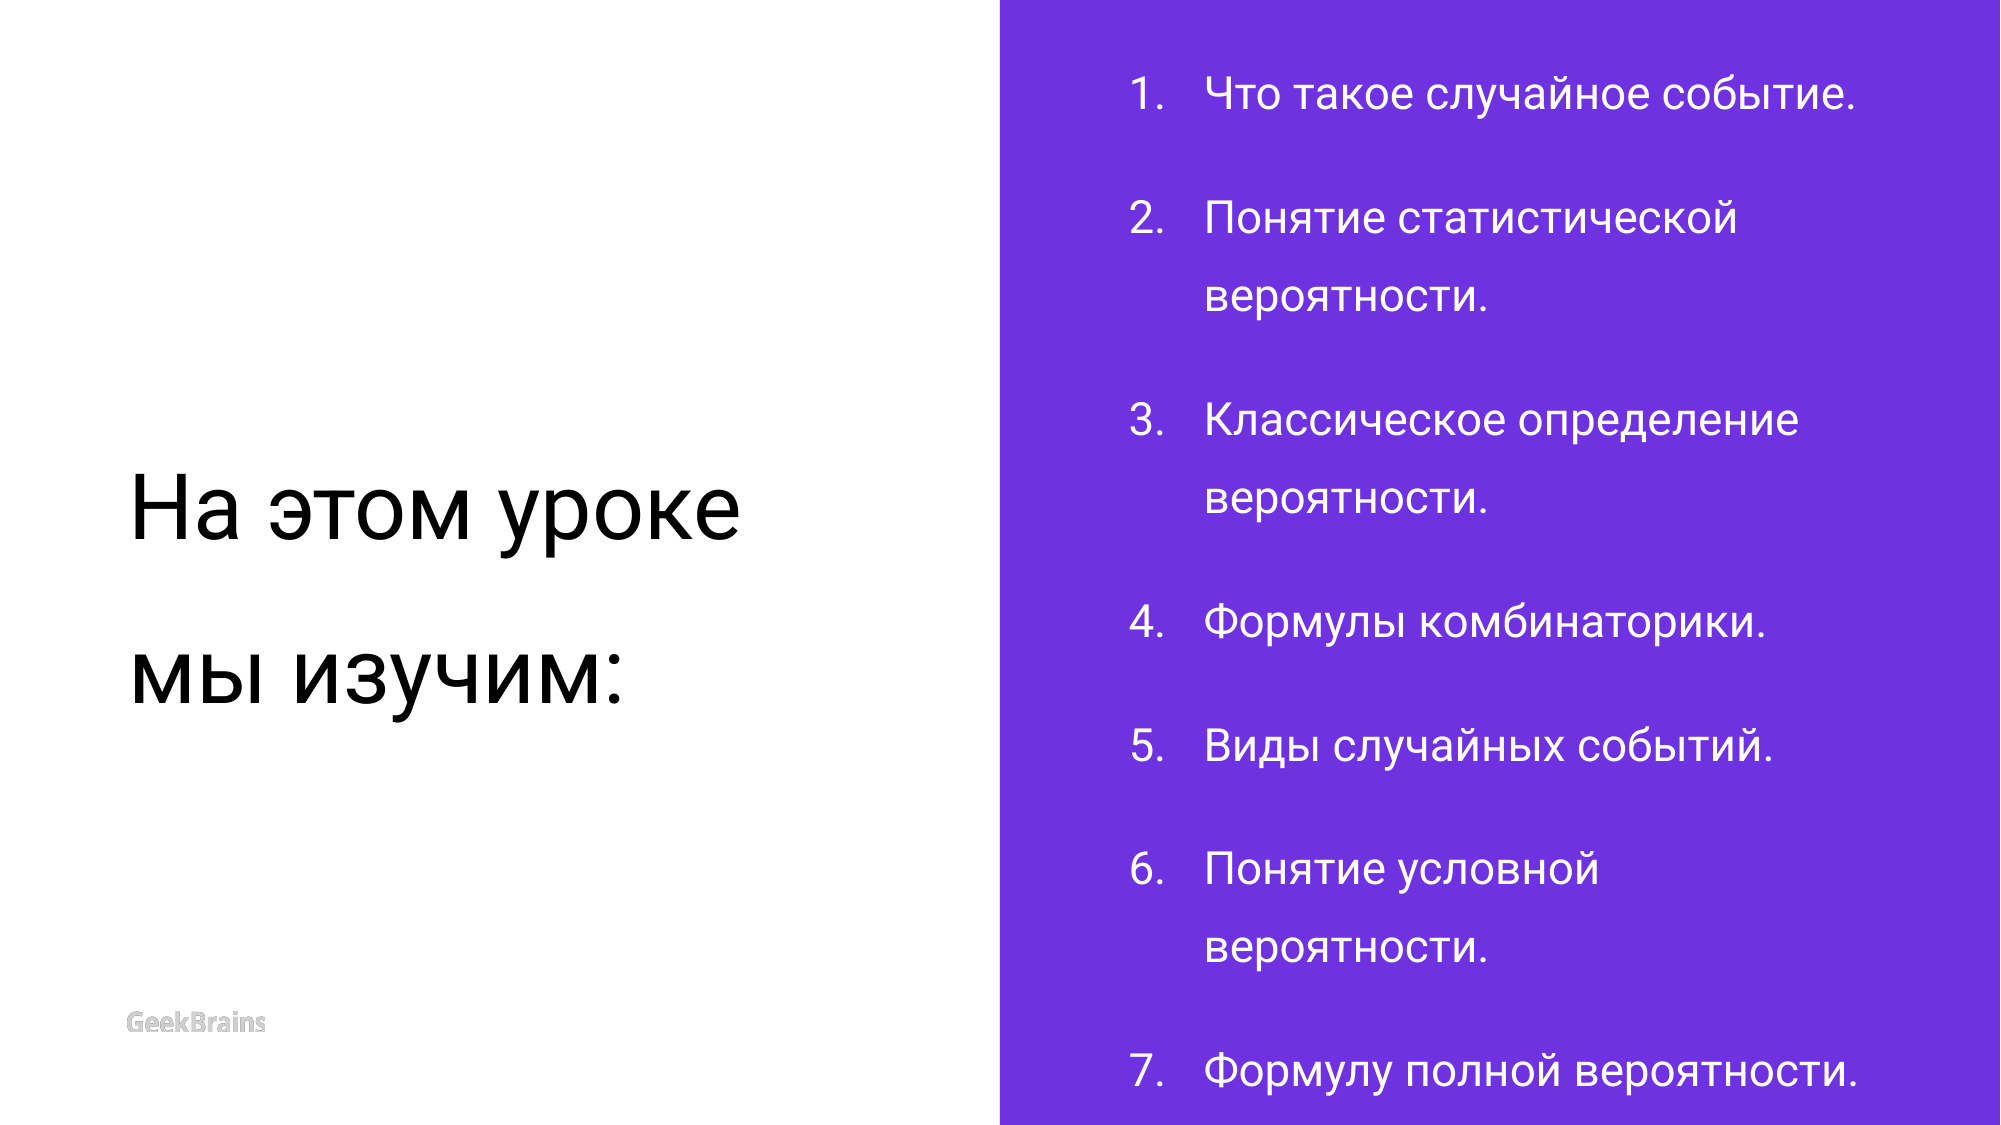

# На этом уроке мы изучим:
Что такое случайное событие.
Понятие статистической вероятности.
Классическое определение вероятности.
Формулы комбинаторики.
Виды случайных событий.
Понятие условной вероятности.
Формулу полной вероятности.